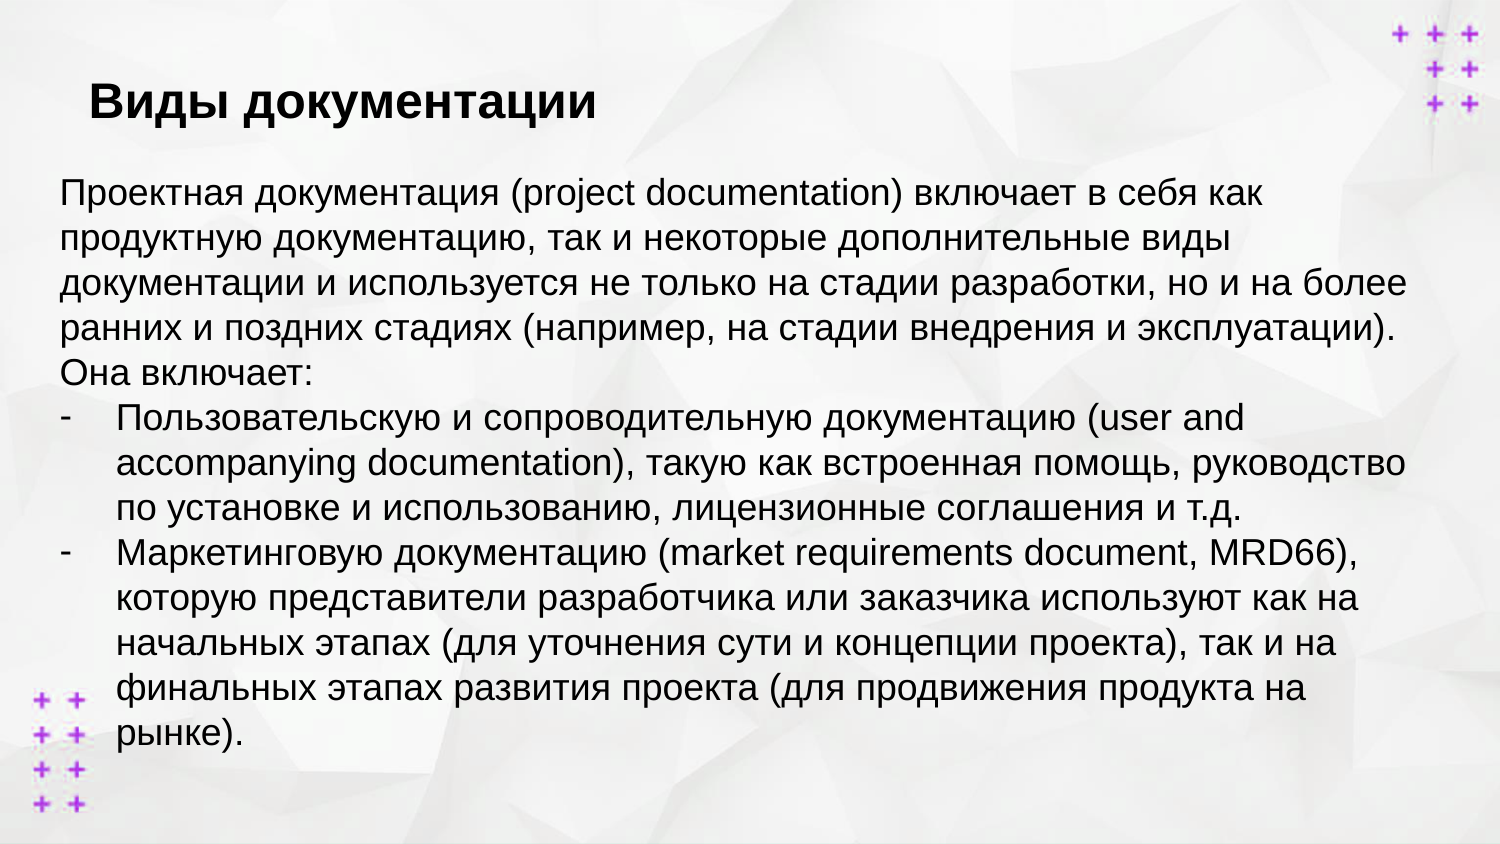

Виды документации
Проектная документация (project documentation) включает в себя как продуктную документацию, так и некоторые дополнительные виды документации и используется не только на стадии разработки, но и на более ранних и поздних стадиях (например, на стадии внедрения и эксплуатации). Она включает:
Пользовательскую и сопроводительную документацию (user and accompanying documentation), такую как встроенная помощь, руководство по установке и использованию, лицензионные соглашения и т.д.
Маркетинговую документацию (market requirements document, MRD66), которую представители разработчика или заказчика используют как на начальных этапах (для уточнения сути и концепции проекта), так и на финальных этапах развития проекта (для продвижения продукта на рынке).